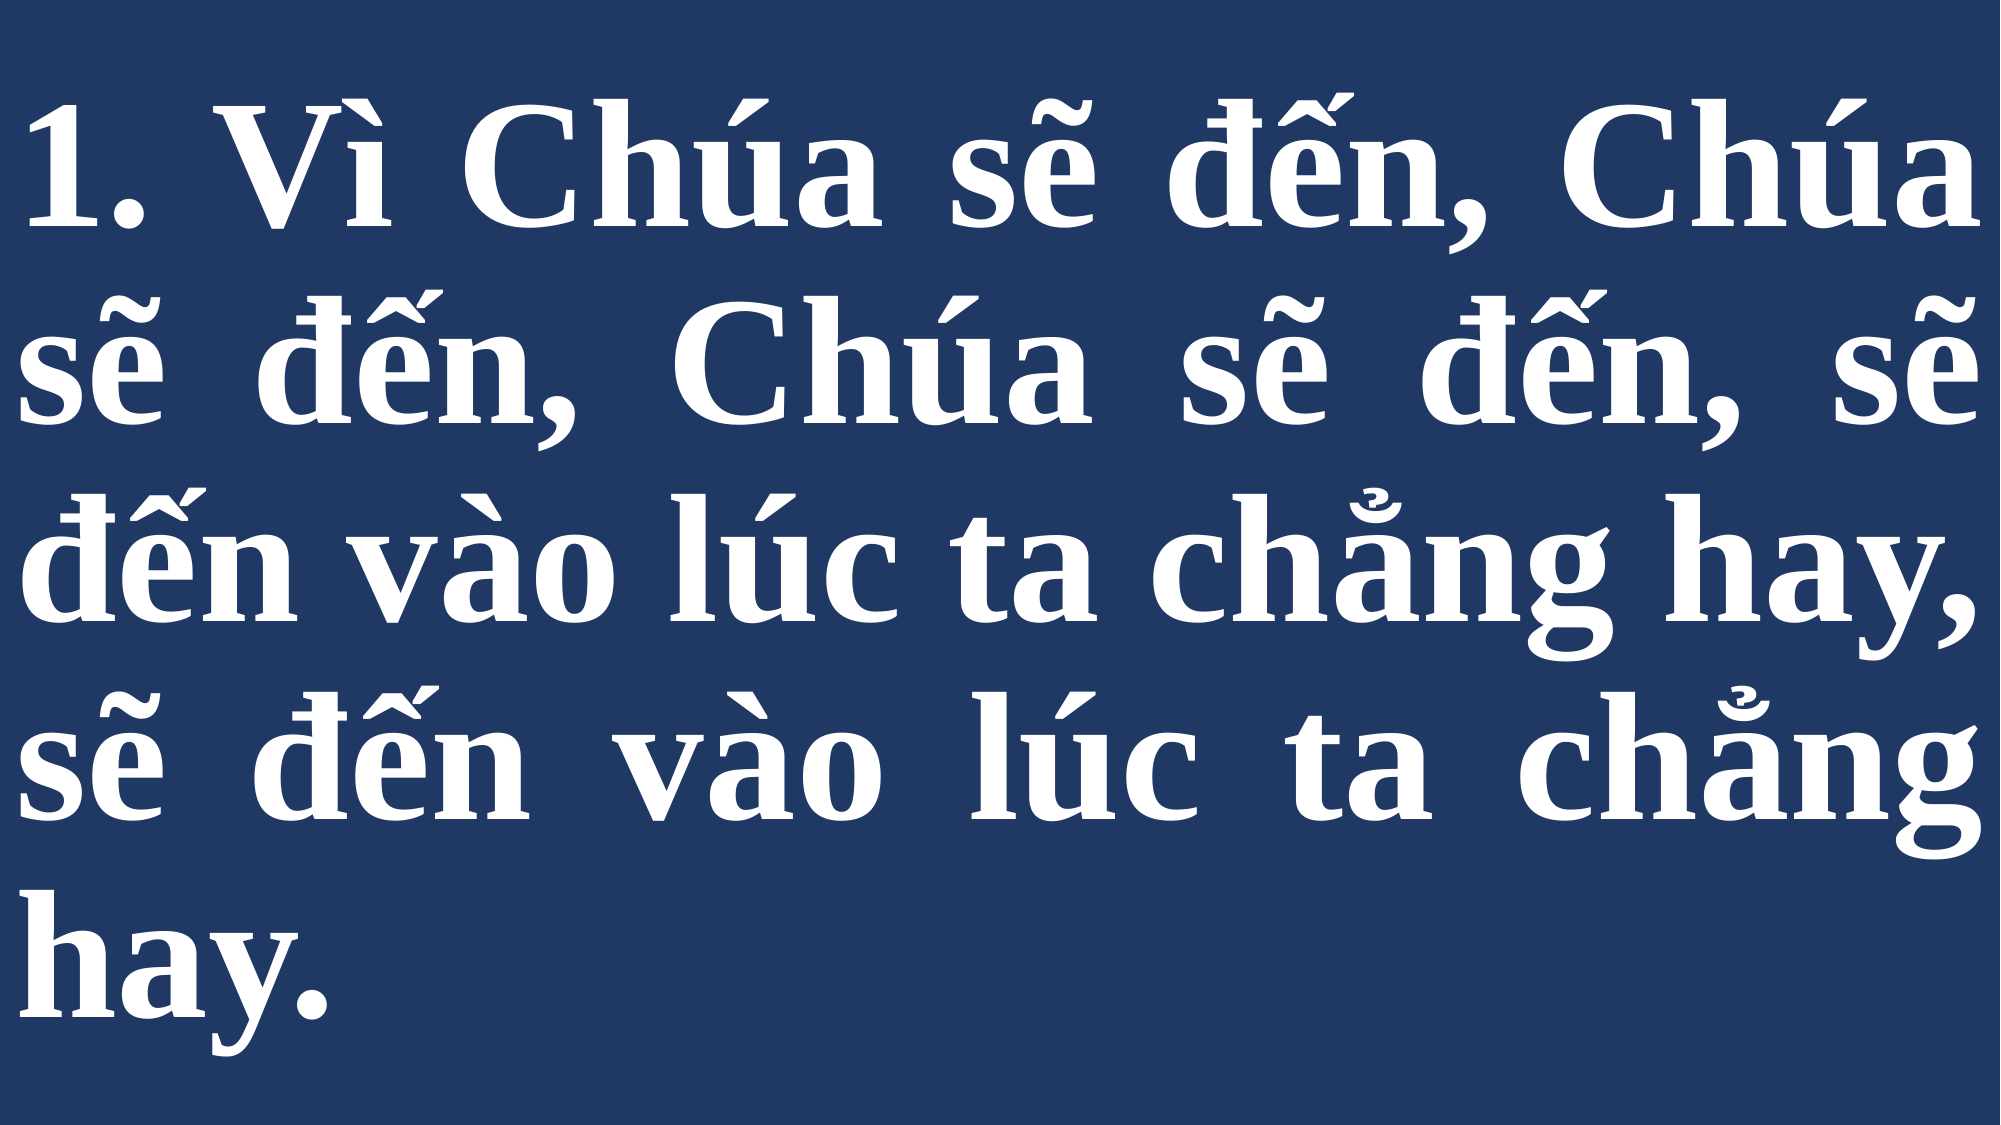

# 1. Vì Chúa sẽ đến, Chúa sẽ đến, Chúa sẽ đến, sẽ đến vào lúc ta chẳng hay, sẽ đến vào lúc ta chẳng hay.